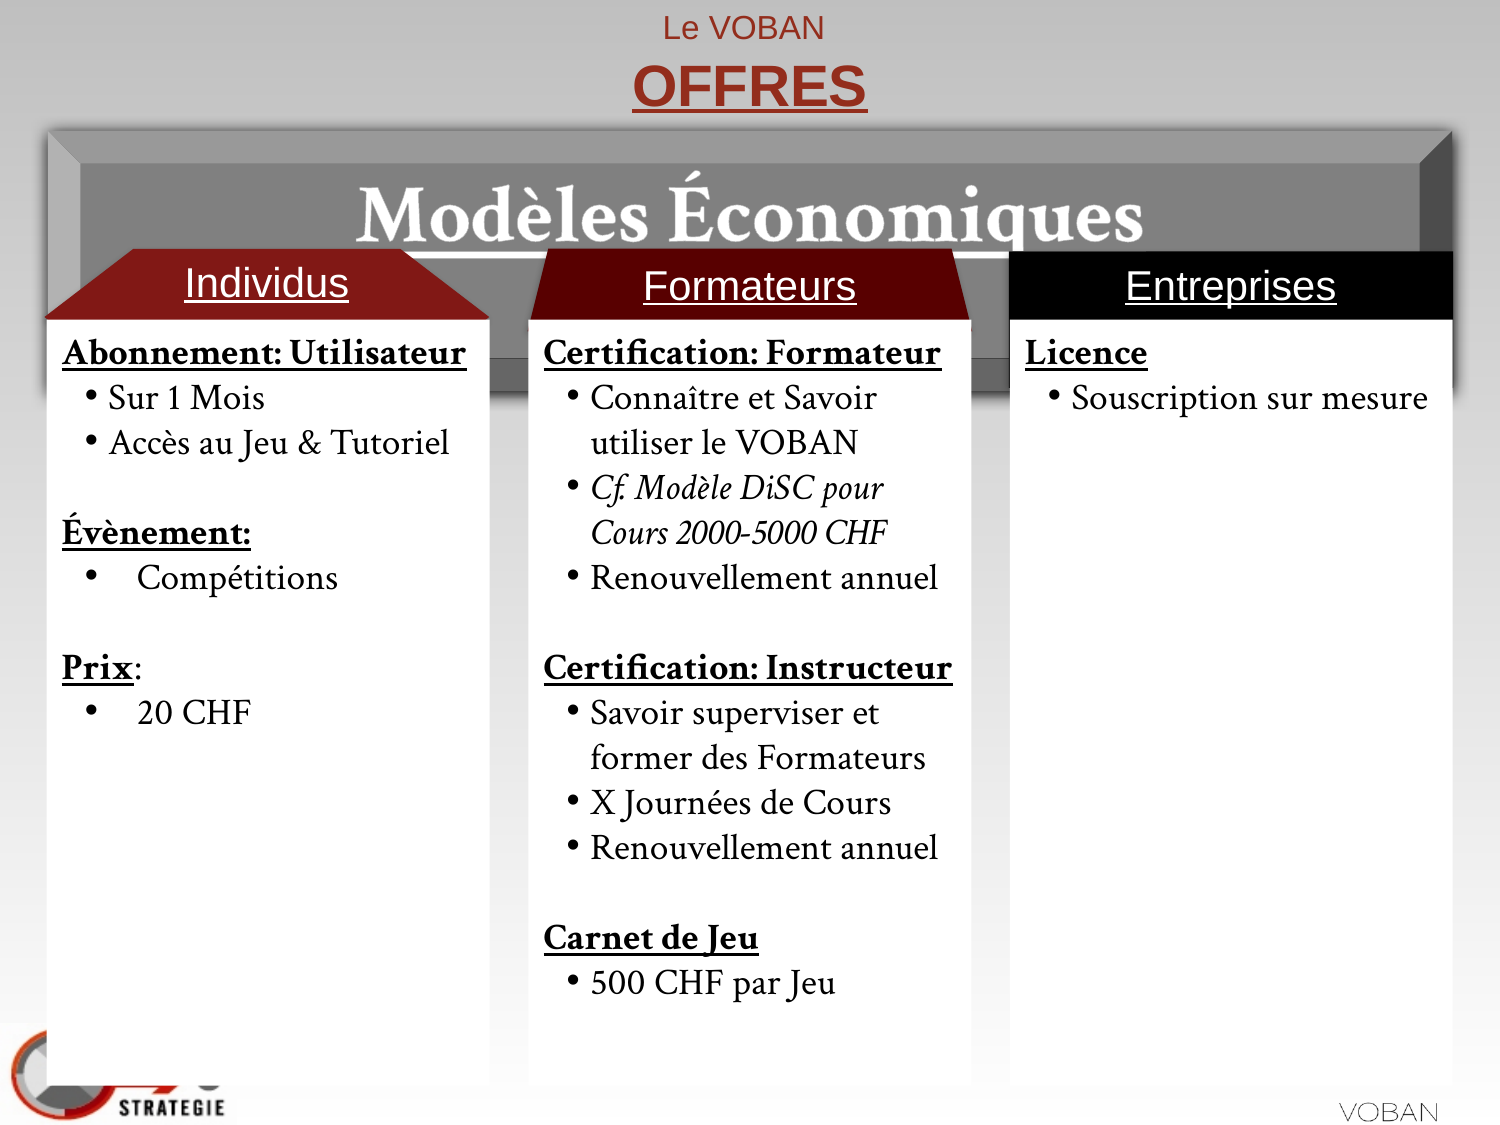

# Le VOBAN OFFRES
Modèles Économiques

Individus
Formateurs
Entreprises
Abonnement: Utilisateur
Sur 1 Mois
Accès au Jeu & Tutoriel
Évènement:
Compétitions

Prix:
20 CHF
Certification: Formateur
Connaître et Savoir utiliser le VOBAN
Cf. Modèle DiSC pour Cours 2000-5000 CHF
Renouvellement annuel

Certification: Instructeur
Savoir superviser et former des Formateurs
X Journées de Cours
Renouvellement annuel

Carnet de Jeu
500 CHF par Jeu

Licence
Souscription sur mesure